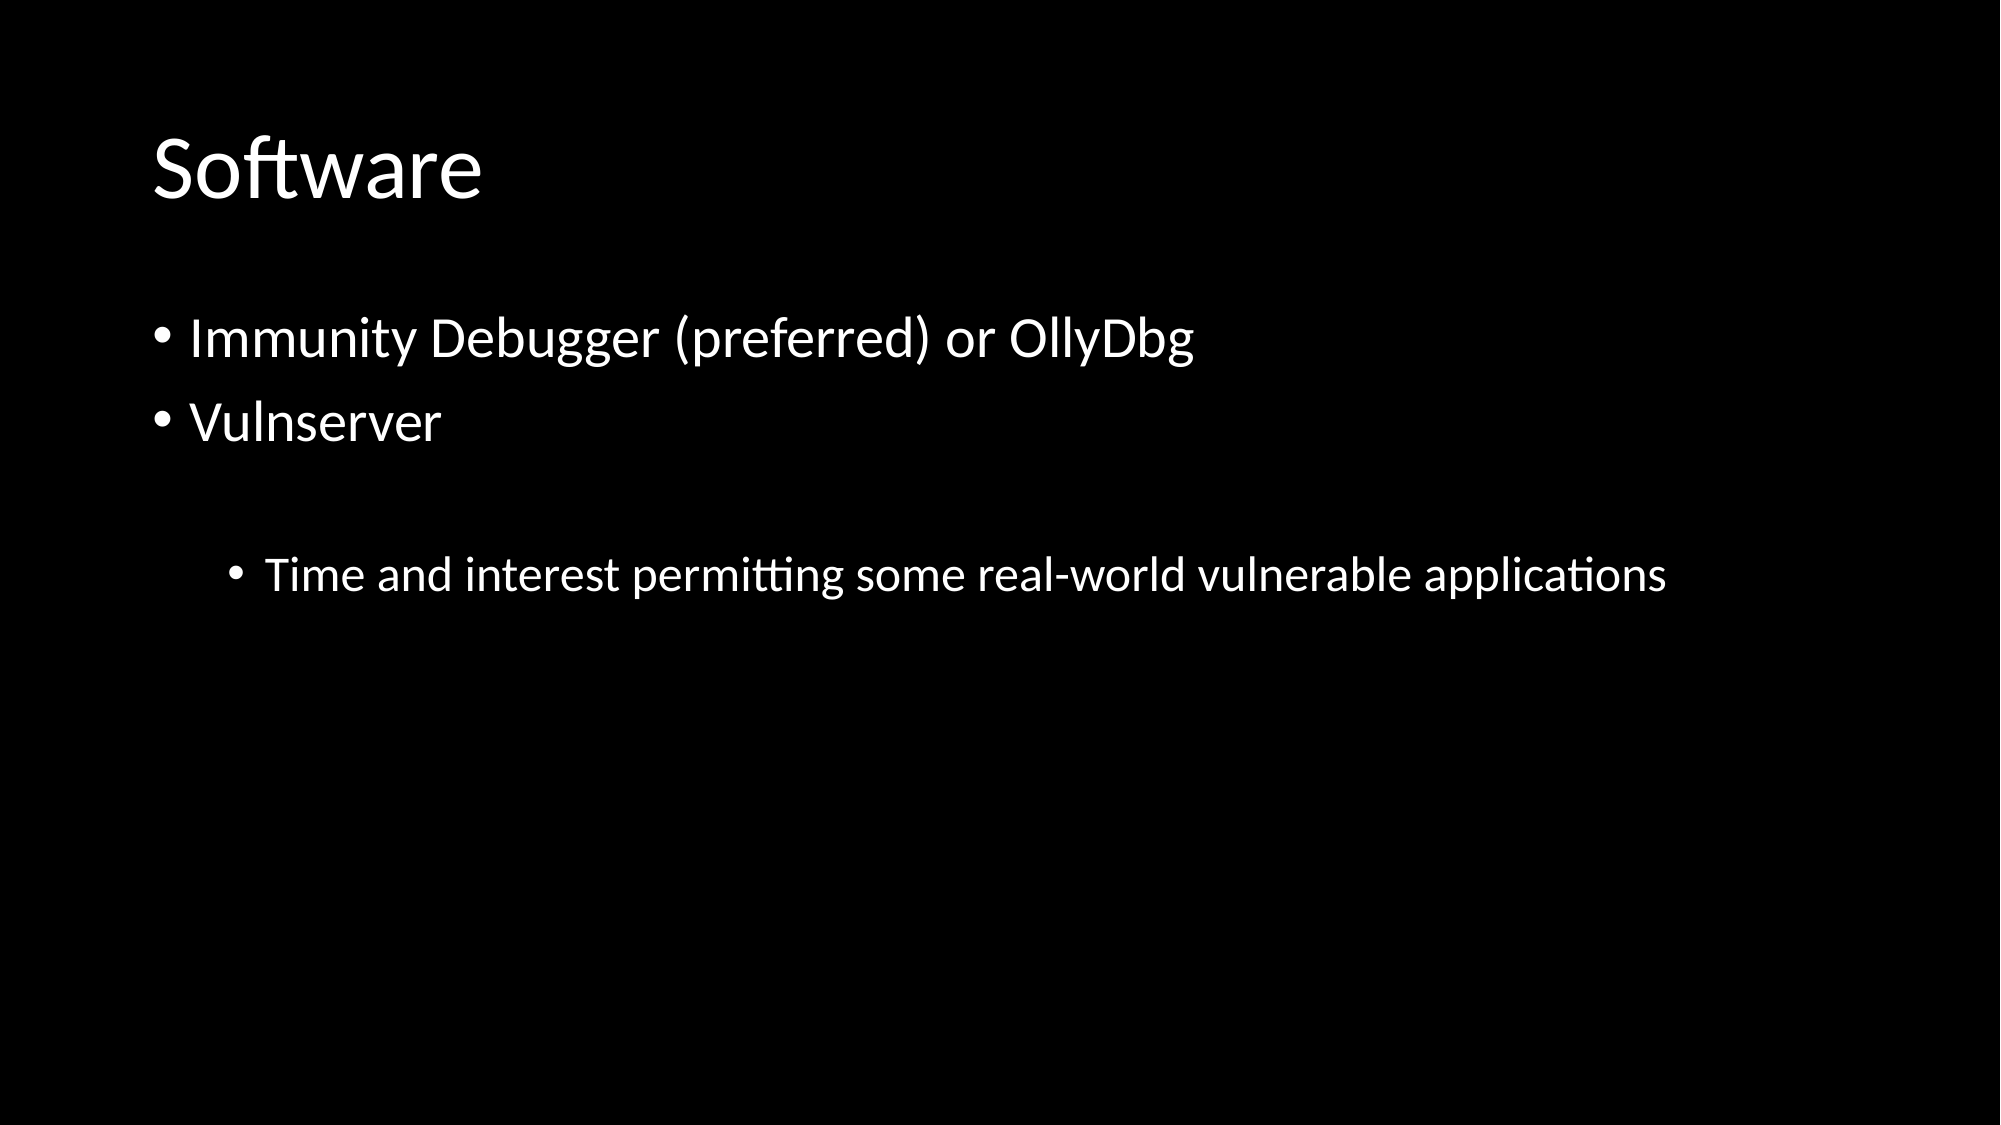

# Software
Immunity Debugger (preferred) or OllyDbg
Vulnserver

Time and interest permitting some real-world vulnerable applications